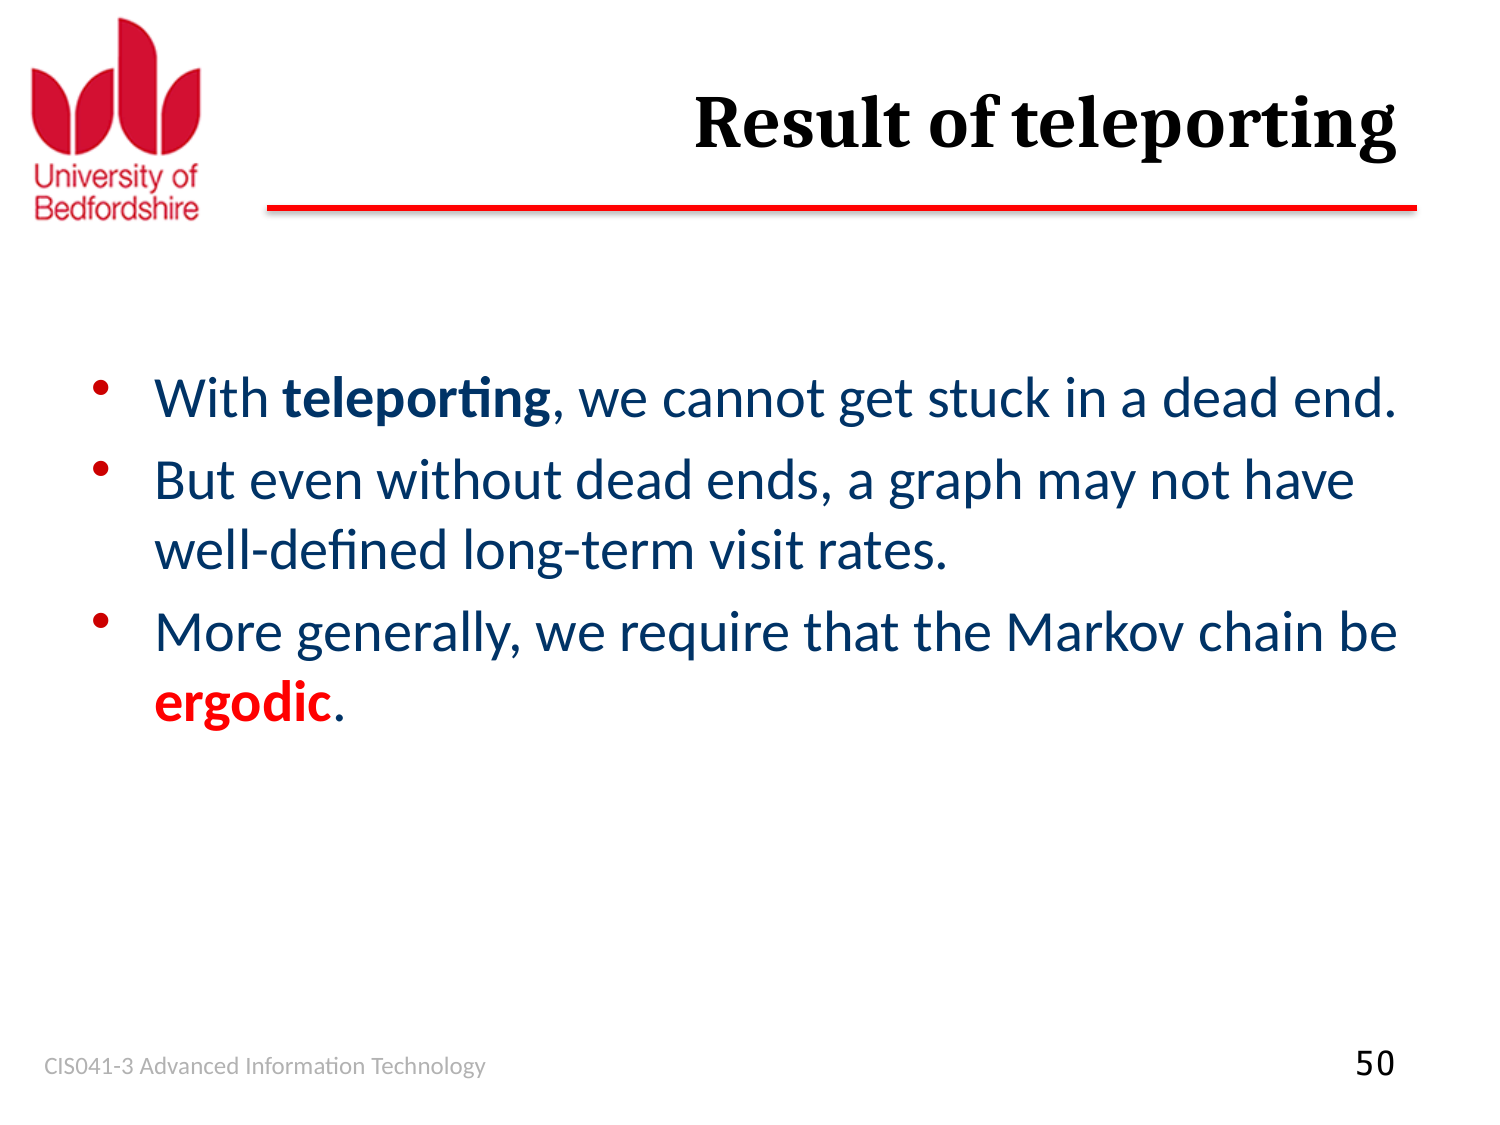

# Result of teleporting
With teleporting, we cannot get stuck in a dead end.
But even without dead ends, a graph may not have well-defined long-term visit rates.
More generally, we require that the Markov chain be ergodic.
CIS041-3 Advanced Information Technology